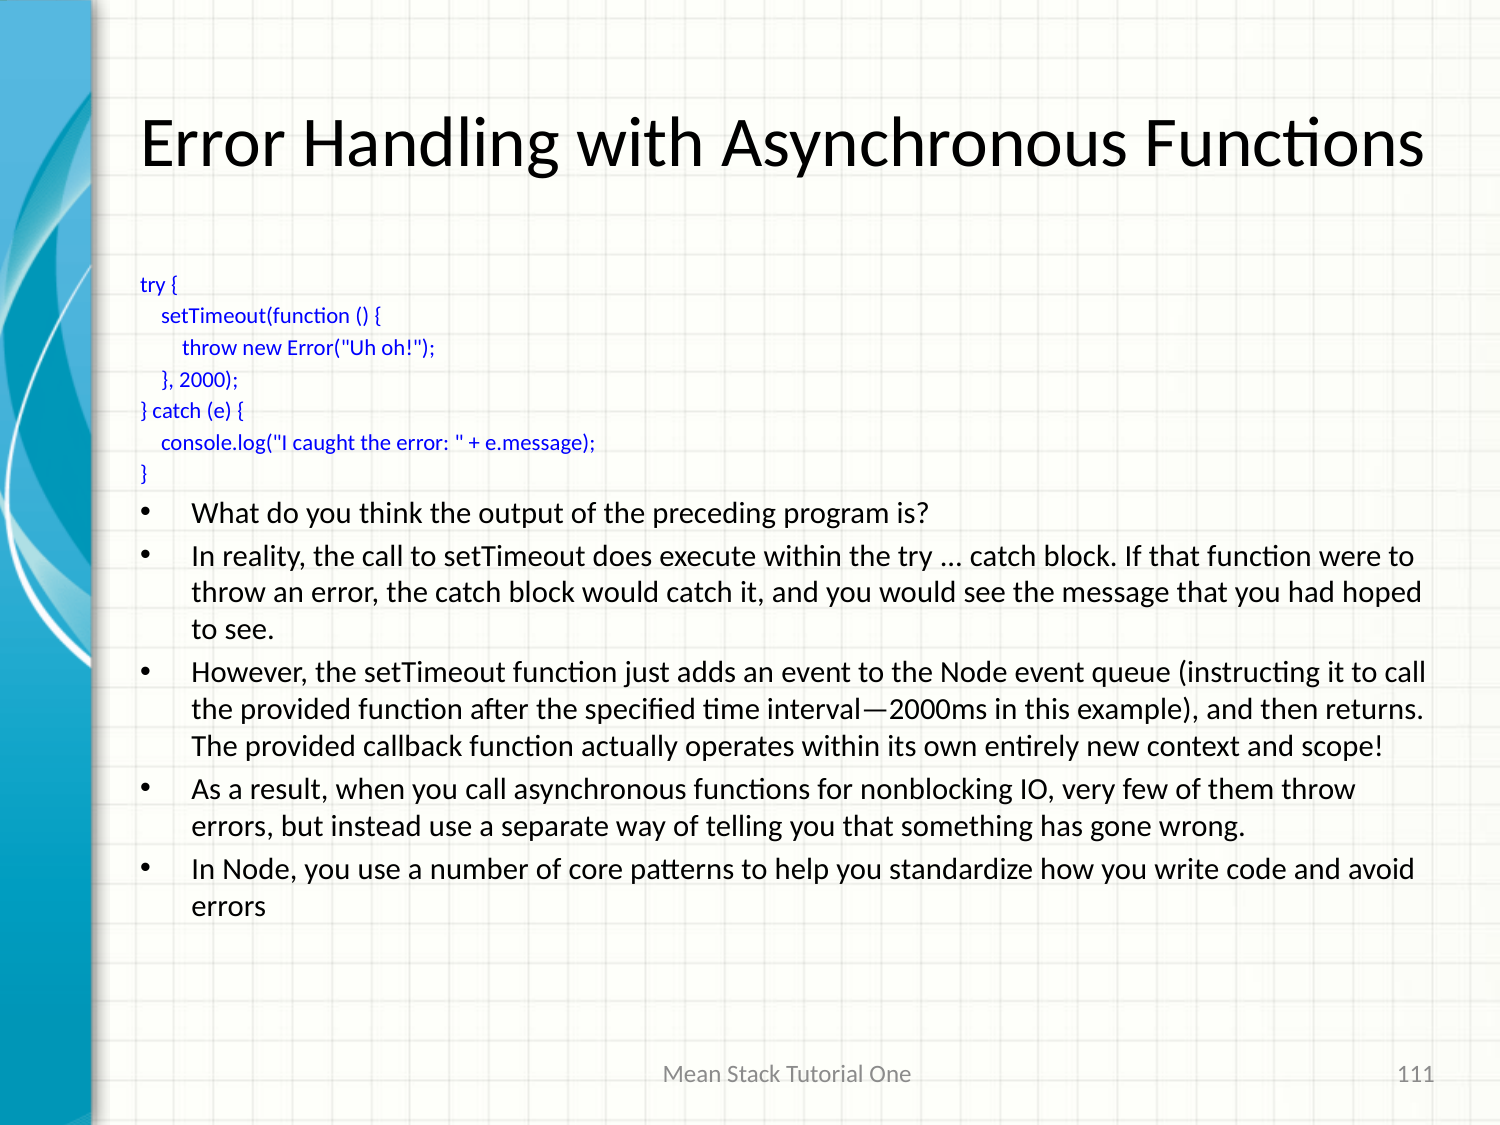

# Error Handling with Asynchronous Functions
try {
    setTimeout(function () {
        throw new Error("Uh oh!");
    }, 2000);
} catch (e) {
    console.log("I caught the error: " + e.message);
}
What do you think the output of the preceding program is?
In reality, the call to setTimeout does execute within the try ... catch block. If that function were to throw an error, the catch block would catch it, and you would see the message that you had hoped to see.
However, the setTimeout function just adds an event to the Node event queue (instructing it to call the provided function after the specified time interval—2000ms in this example), and then returns. The provided callback function actually operates within its own entirely new context and scope!
As a result, when you call asynchronous functions for nonblocking IO, very few of them throw errors, but instead use a separate way of telling you that something has gone wrong.
In Node, you use a number of core patterns to help you standardize how you write code and avoid errors
Mean Stack Tutorial One
111